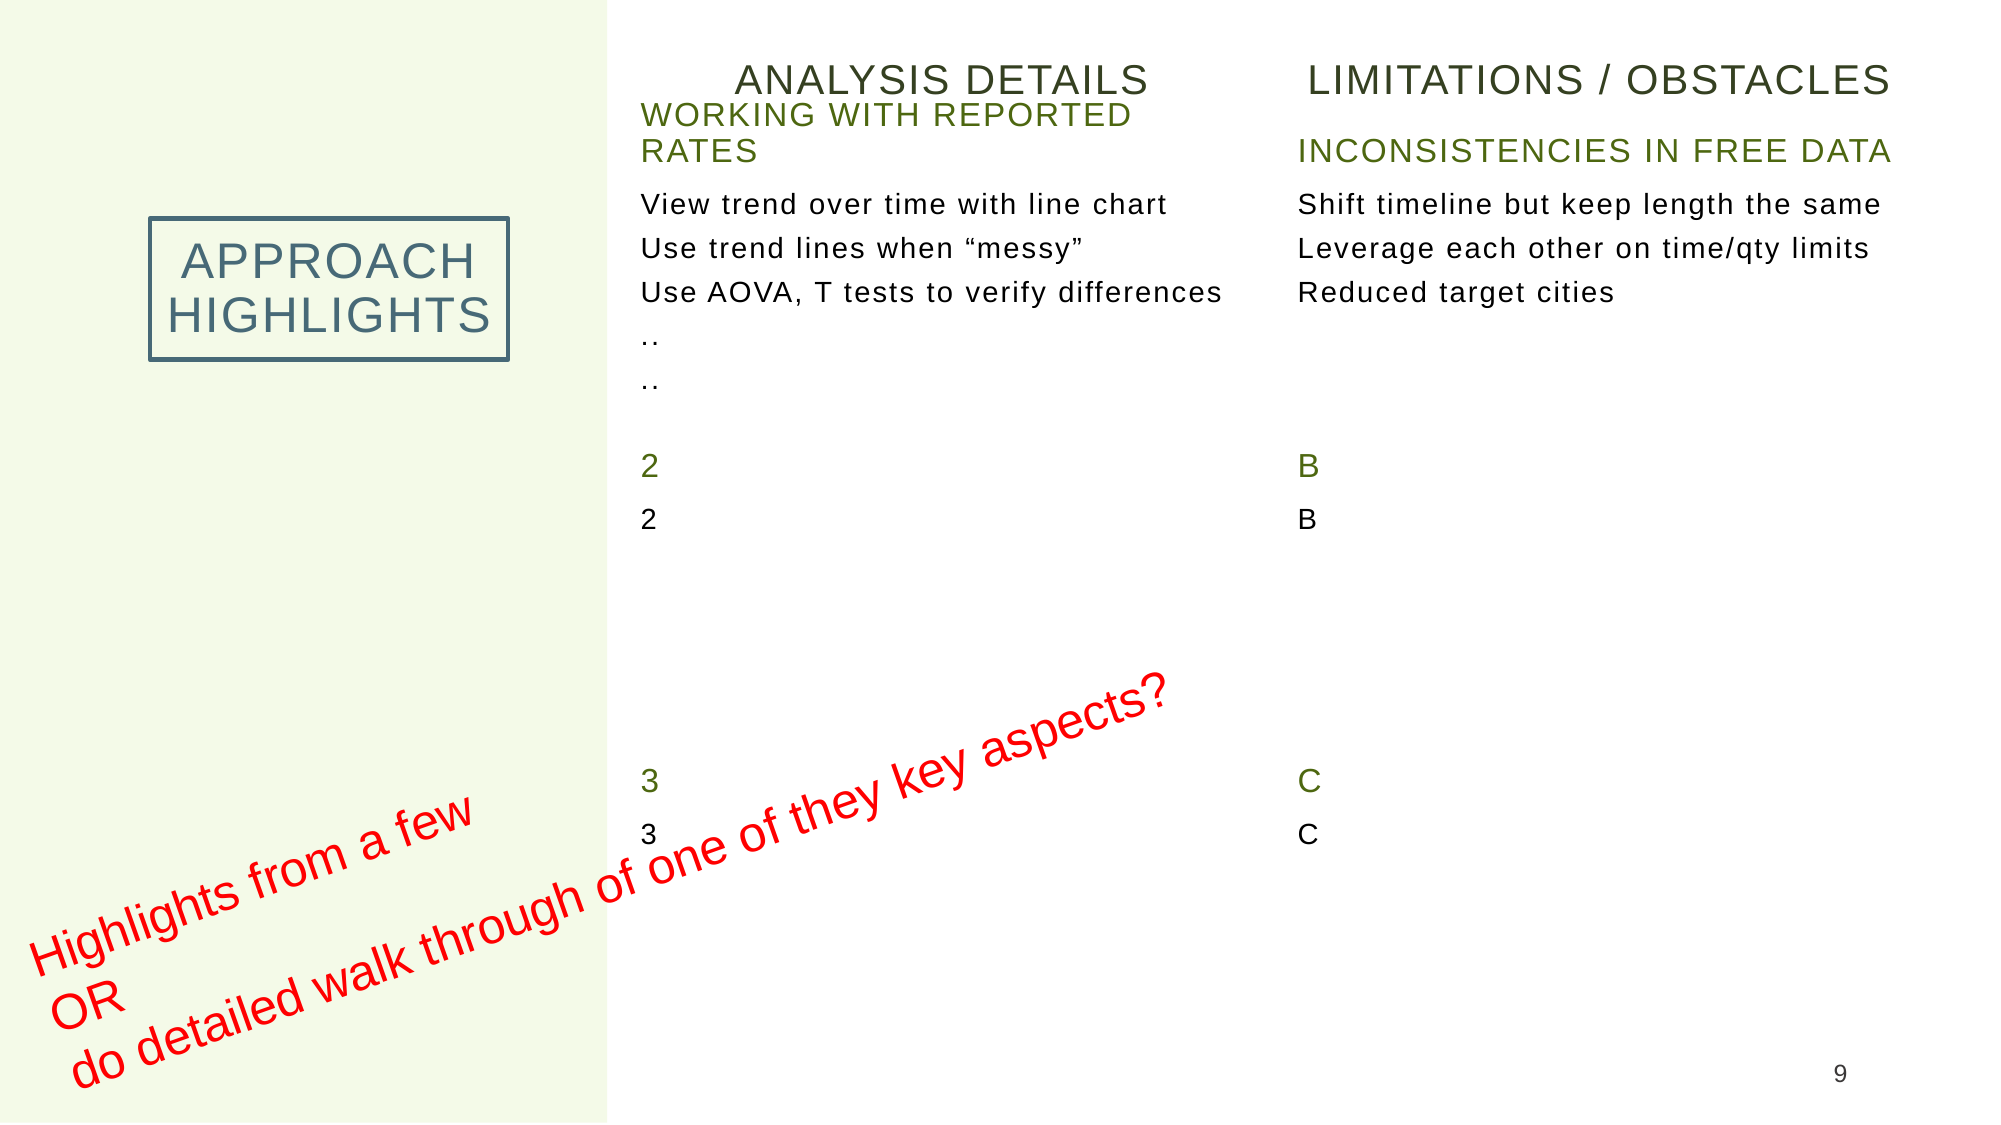

Limitations / Obstacles
Analysis Details
Working with reported rates
Inconsistencies in Free Data
View trend over time with line chart
Use trend lines when “messy”
Use AOVA, T tests to verify differences
..
..
Shift timeline but keep length the same
Leverage each other on time/qty limits
Reduced target cities
# Approach Highlights
2
B
2
B
Highlights from a few
OR
do detailed walk through of one of they key aspects?
3
C

3
C
9